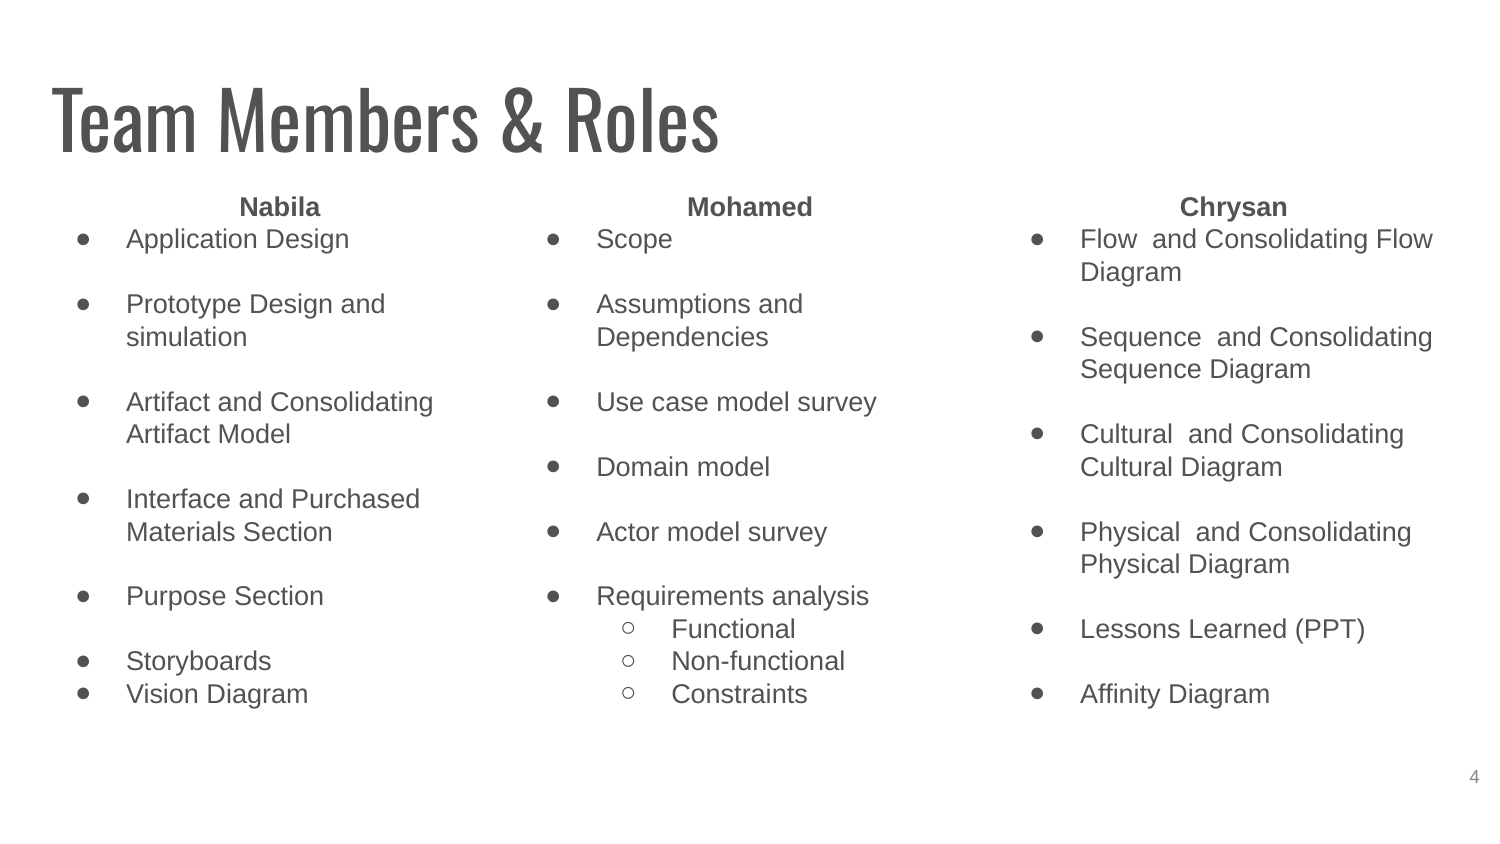

# Team Members & Roles
Nabila
Application Design

Prototype Design and simulation

Artifact and Consolidating Artifact Model

Interface and Purchased Materials Section

Purpose Section

Storyboards
Vision Diagram
Mohamed
Scope

Assumptions and Dependencies

Use case model survey

Domain model

Actor model survey

Requirements analysis
Functional
Non-functional
Constraints

Chrysan
Flow  and Consolidating Flow Diagram

Sequence  and Consolidating Sequence Diagram

Cultural  and Consolidating Cultural Diagram

Physical  and Consolidating Physical Diagram

Lessons Learned (PPT)

Affinity Diagram
4